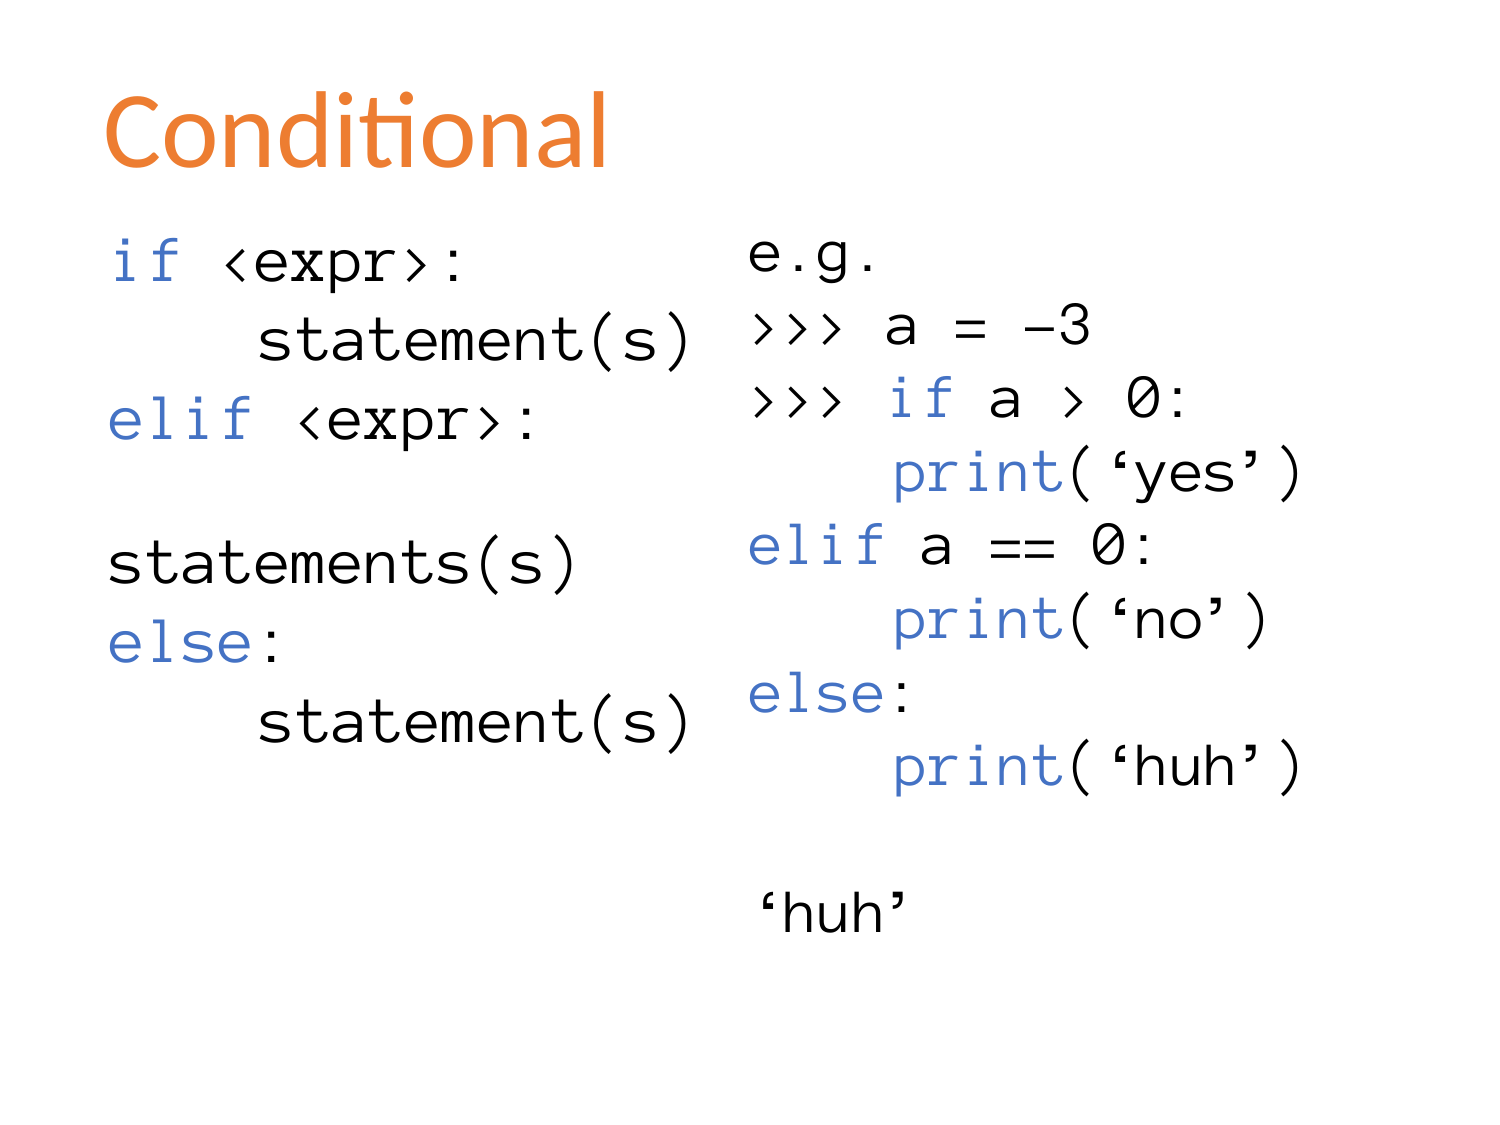

# Conditional
if <expr>:
	statement(s)
elif <expr>:
	statements(s)
else:
	statement(s)
e.g.
>>> a = -3
>>> if a > 0:
		print(‘yes’)
elif a == 0:
		print(‘no’)
else:
		print(‘huh’)

‘huh’